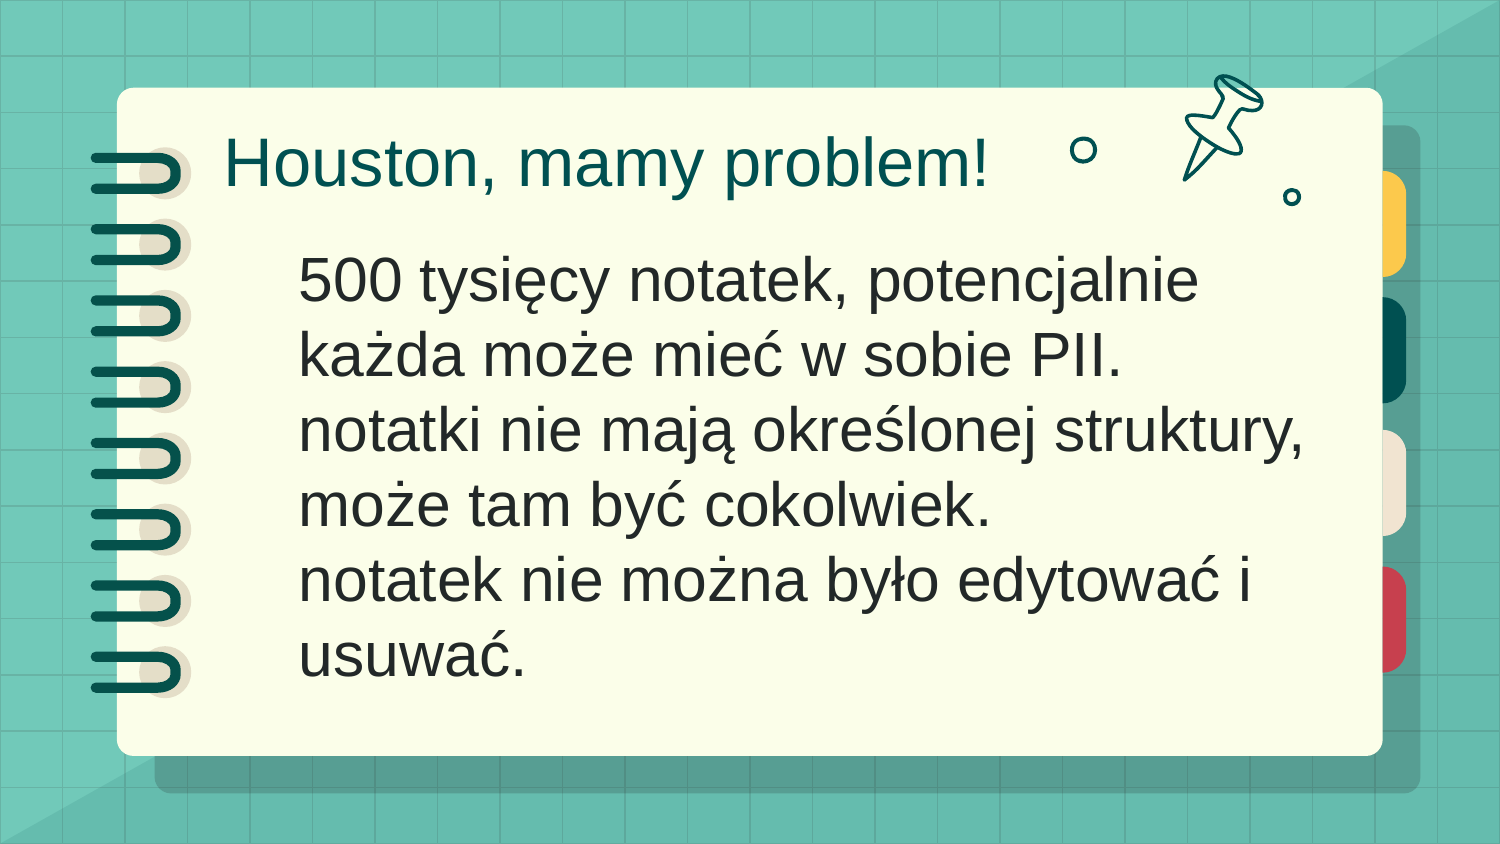

# Houston, mamy problem!

500 tysięcy notatek, potencjalnie każda może mieć w sobie PII.
notatki nie mają określonej struktury, może tam być cokolwiek.
notatek nie można było edytować i usuwać.